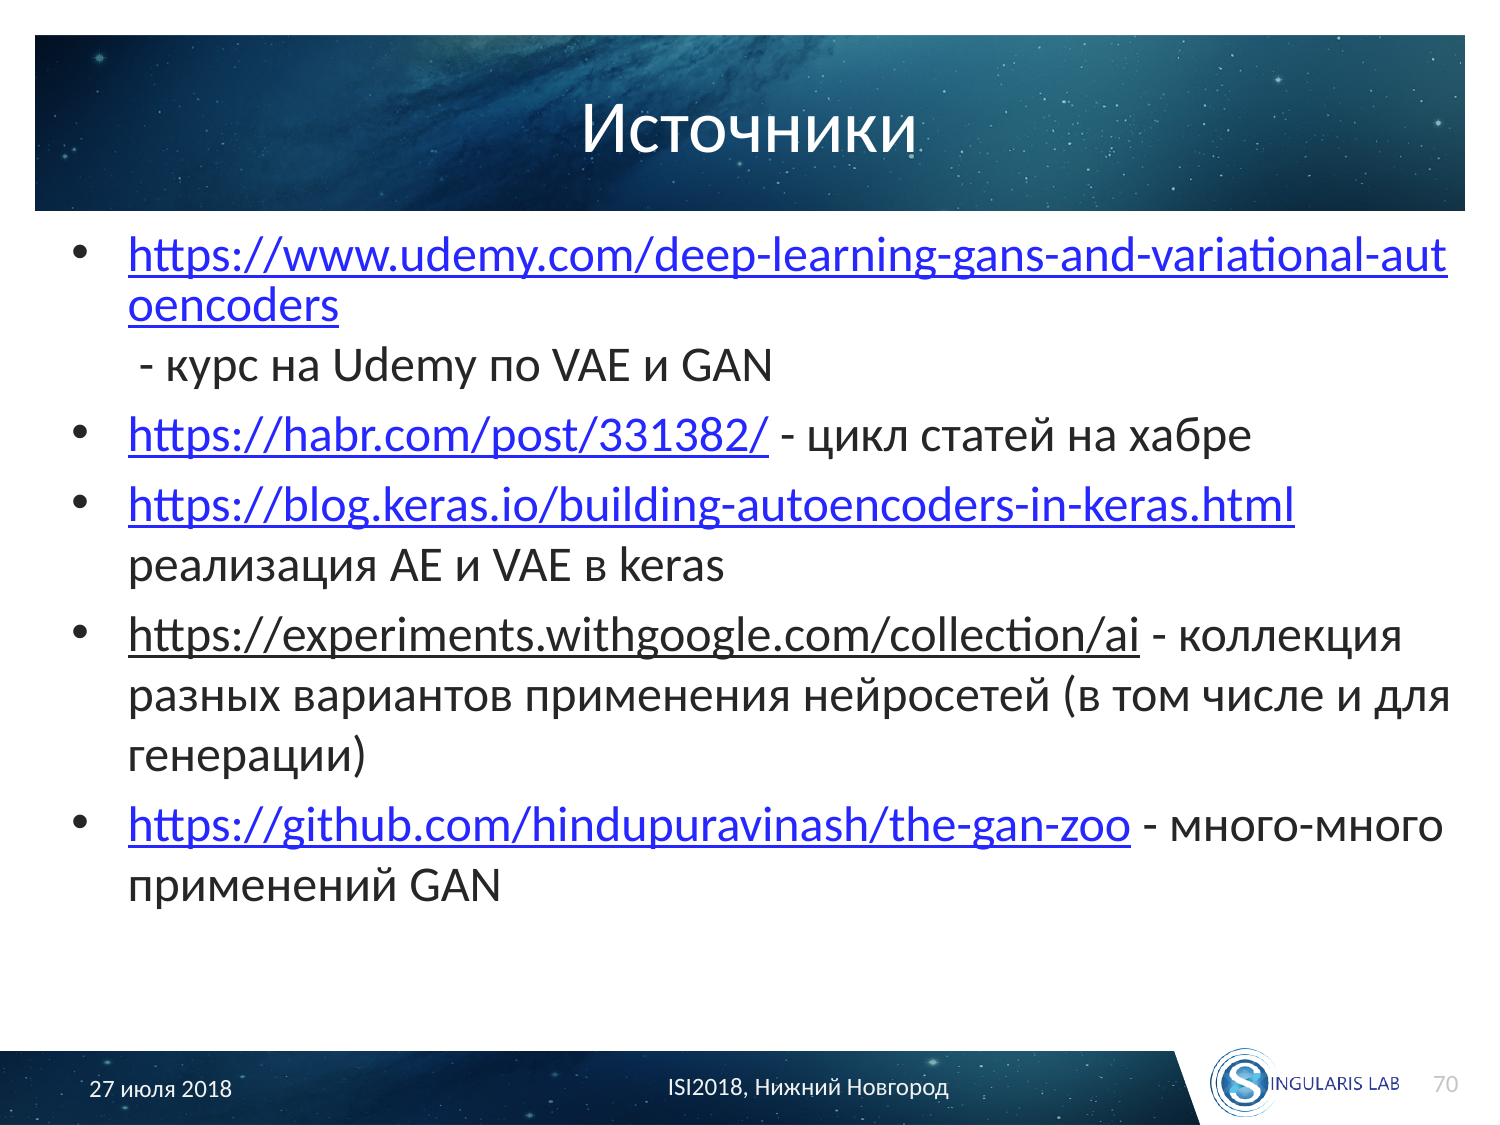

# Источники
https://www.udemy.com/deep-learning-gans-and-variational-autoencoders - курс на Udemy по VAE и GAN
https://habr.com/post/331382/ - цикл статей на хабре
https://blog.keras.io/building-autoencoders-in-keras.html реализация AE и VAE в keras
https://experiments.withgoogle.com/collection/ai - коллекция разных вариантов применения нейросетей (в том числе и для генерации)
https://github.com/hindupuravinash/the-gan-zoo - много-много применений GAN

70
ISI2018, Нижний Новгород
27 июля 2018